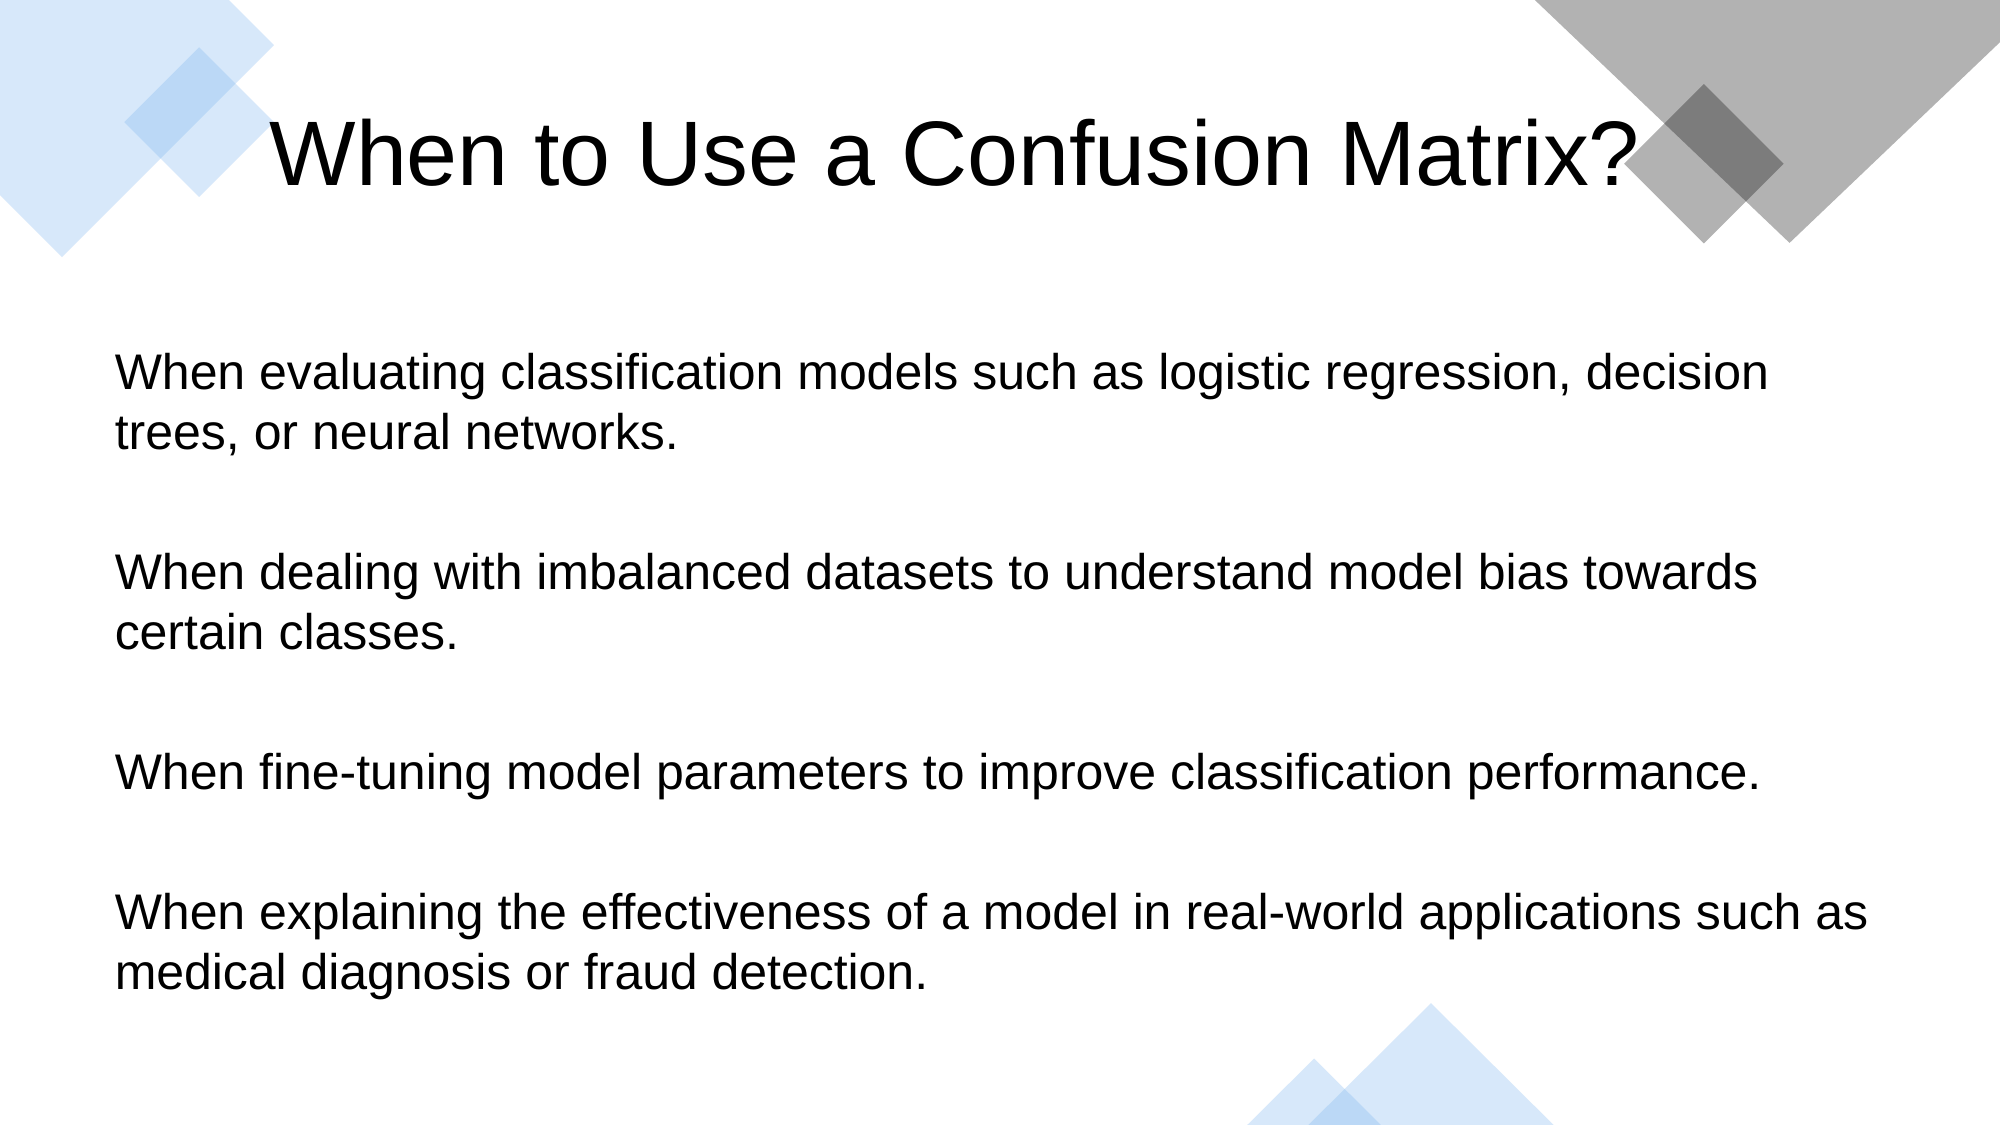

# When to Use a Confusion Matrix?

When evaluating classification models such as logistic regression, decision trees, or neural networks.

When dealing with imbalanced datasets to understand model bias towards certain classes.

When fine-tuning model parameters to improve classification performance.

When explaining the effectiveness of a model in real-world applications such as medical diagnosis or fraud detection.